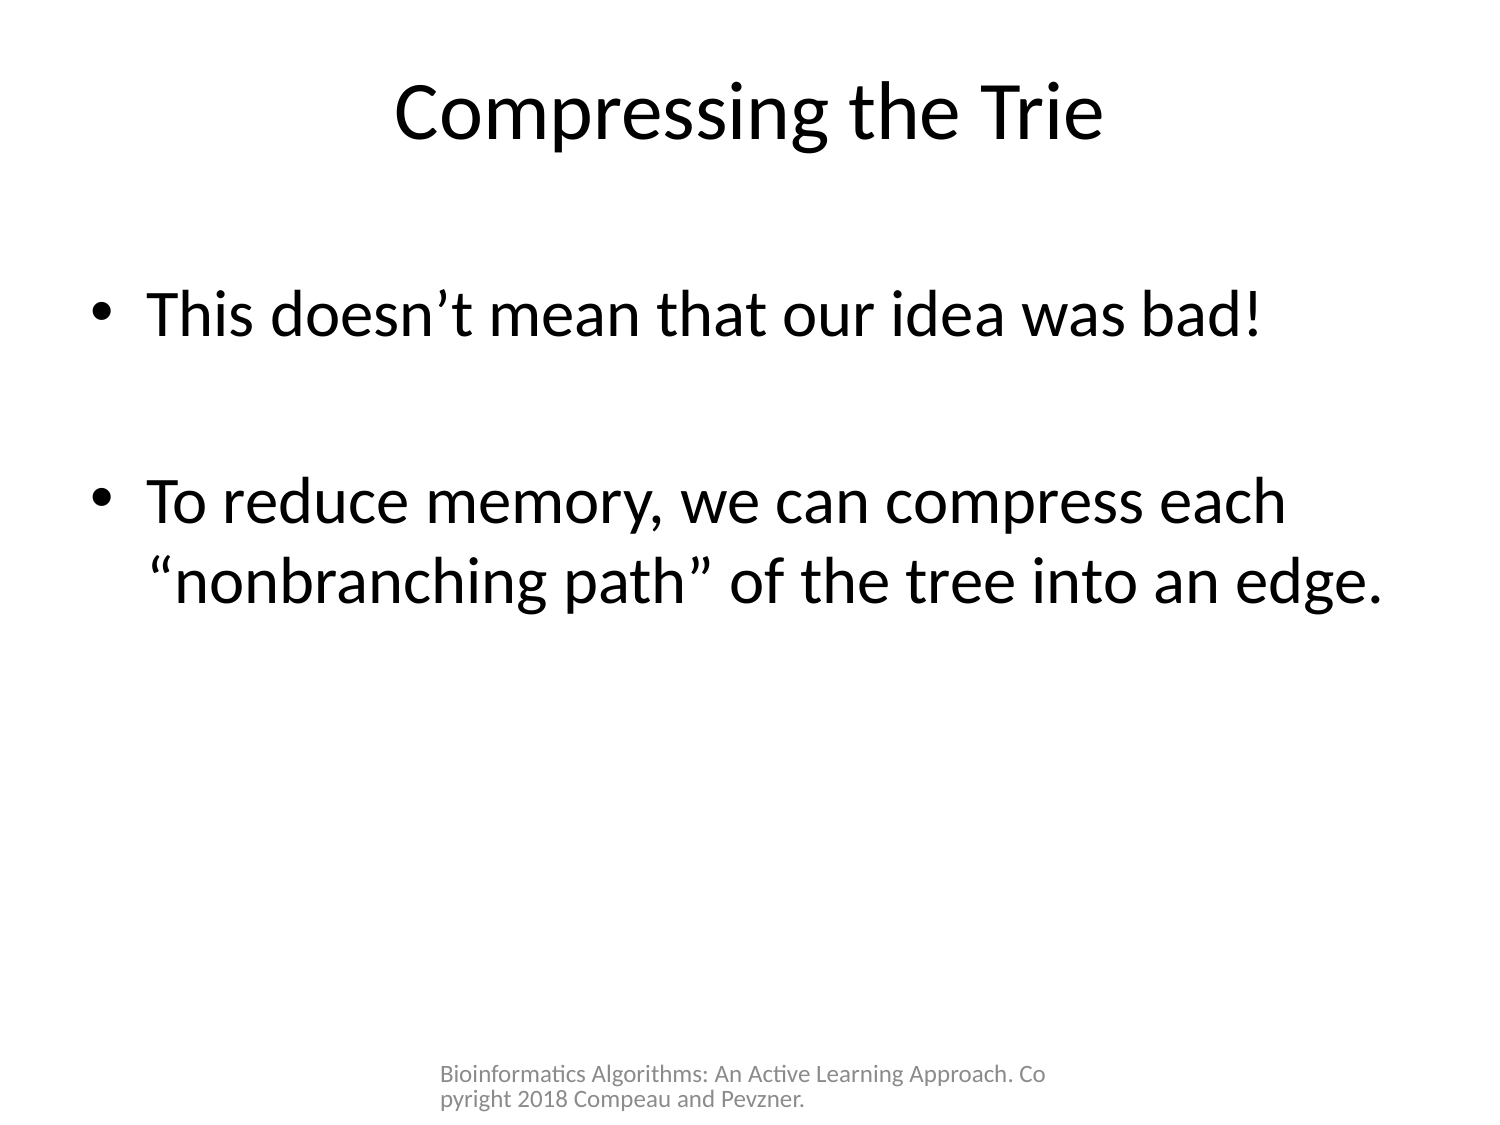

# Compressing the Trie
This doesn’t mean that our idea was bad!

To reduce memory, we can compress each “nonbranching path” of the tree into an edge.
Bioinformatics Algorithms: An Active Learning Approach. Copyright 2018 Compeau and Pevzner.